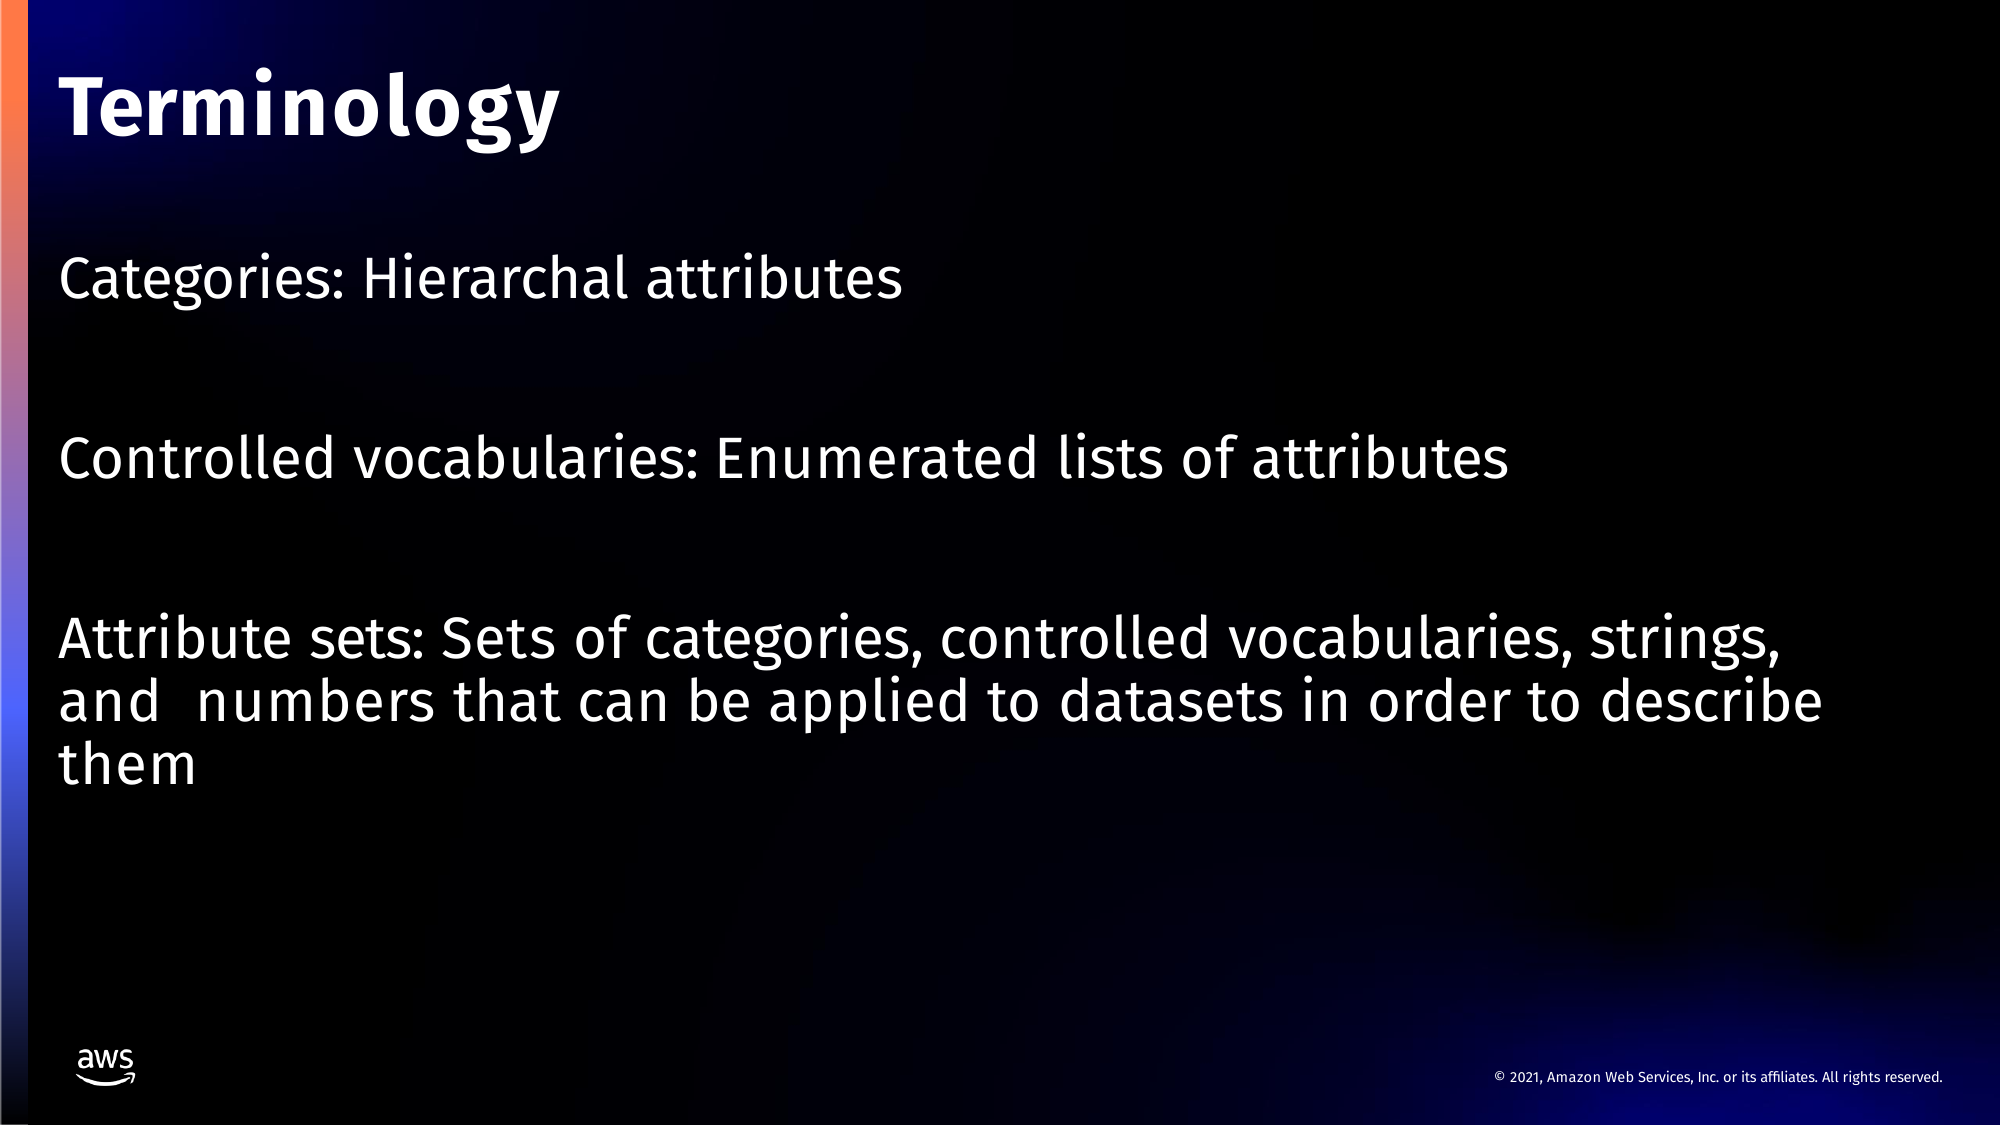

# Terminology
Categories: Hierarchal attributes

Controlled vocabularies: Enumerated lists of attributes

Attribute sets: Sets of categories, controlled vocabularies, strings, and  numbers that can be applied to datasets in order to describe them
© 2021, Amazon Web Services, Inc. or its affiliates. All rights reserved.